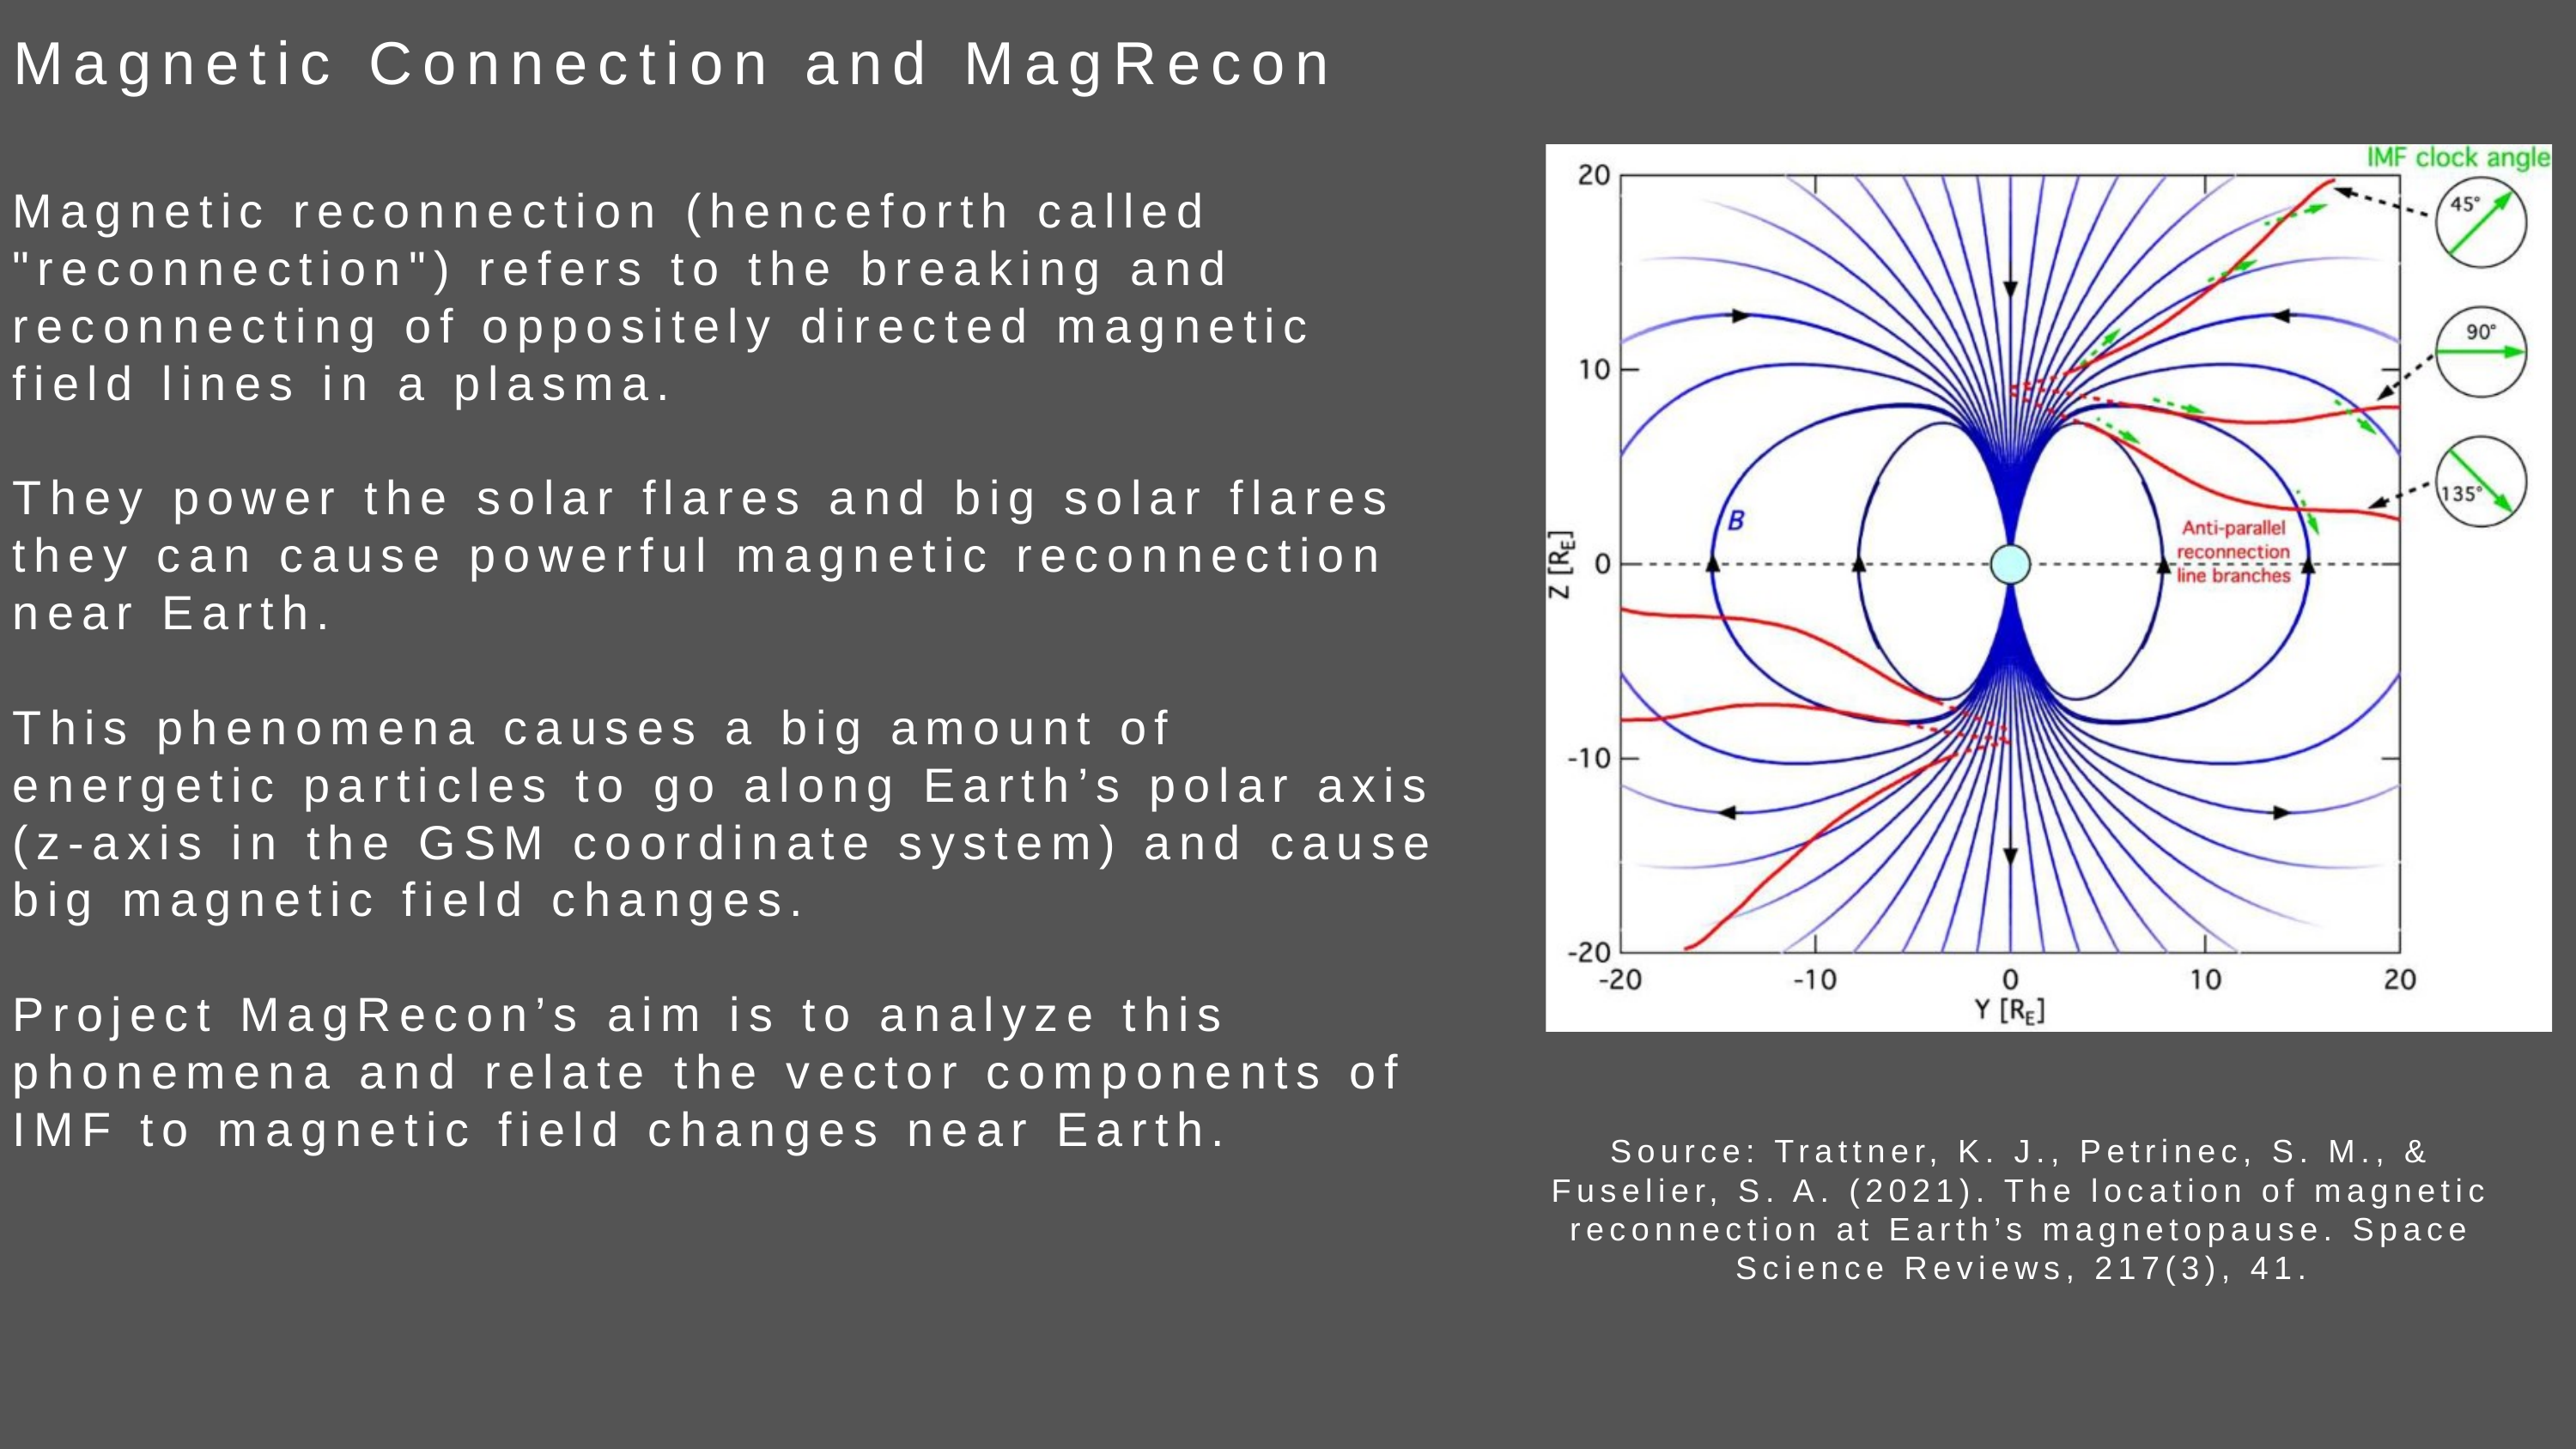

Magnetic Connection and MagRecon

Magnetic reconnection (henceforth called "reconnection") refers to the breaking and reconnecting of oppositely directed magnetic field lines in a plasma.

They power the solar flares and big solar flares they can cause powerful magnetic reconnection near Earth.

This phenomena causes a big amount of energetic particles to go along Earth’s polar axis (z-axis in the GSM coordinate system) and cause big magnetic field changes.

Project MagRecon’s aim is to analyze this phonemena and relate the vector components of IMF to magnetic field changes near Earth.
Source: Trattner, K. J., Petrinec, S. M., & Fuselier, S. A. (2021). The location of magnetic reconnection at Earth’s magnetopause. Space Science Reviews, 217(3), 41.